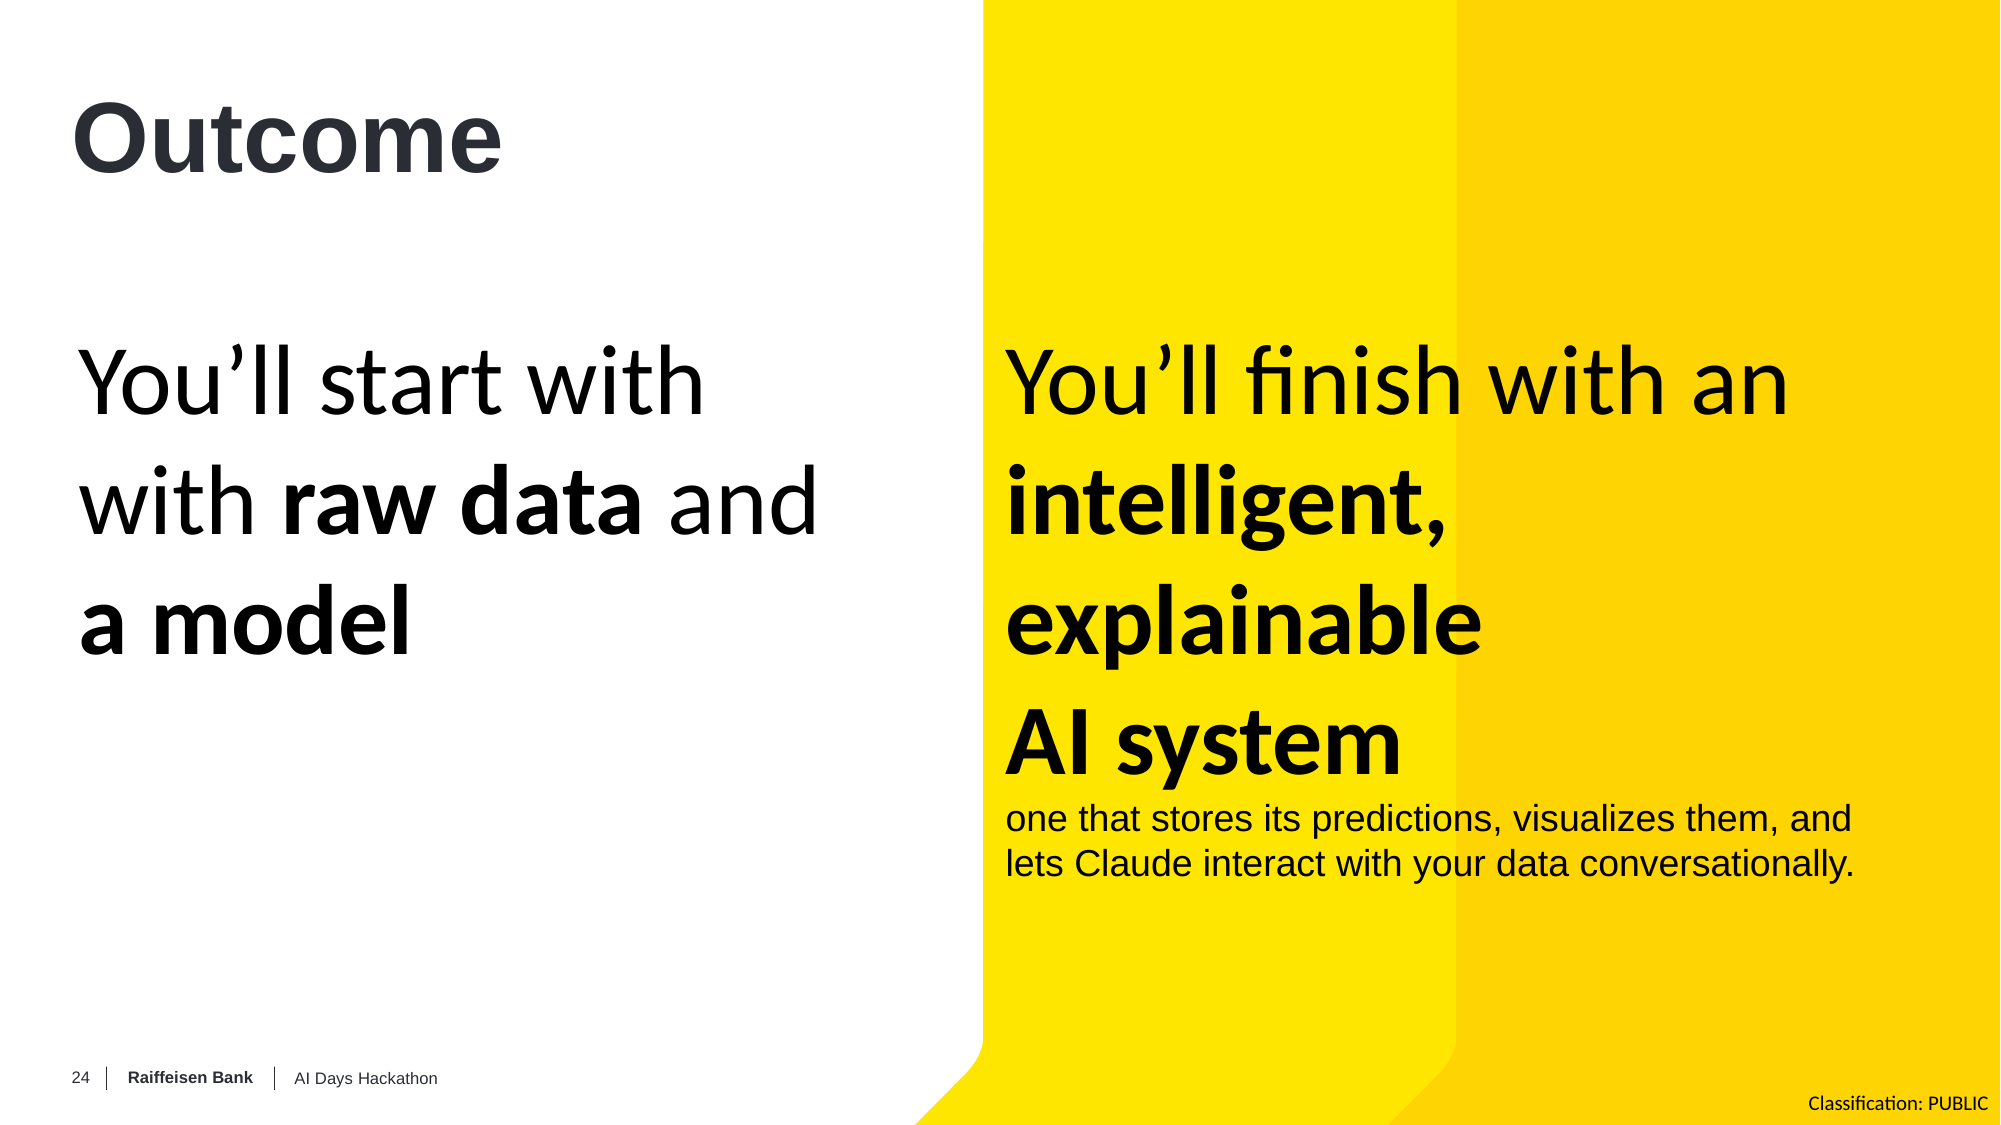

# Outcome
You’ll start with
with raw data and
a model

You’ll finish with an intelligent, explainable
AI system
one that stores its predictions, visualizes them, and lets Claude interact with your data conversationally.
AI Days Hackathon